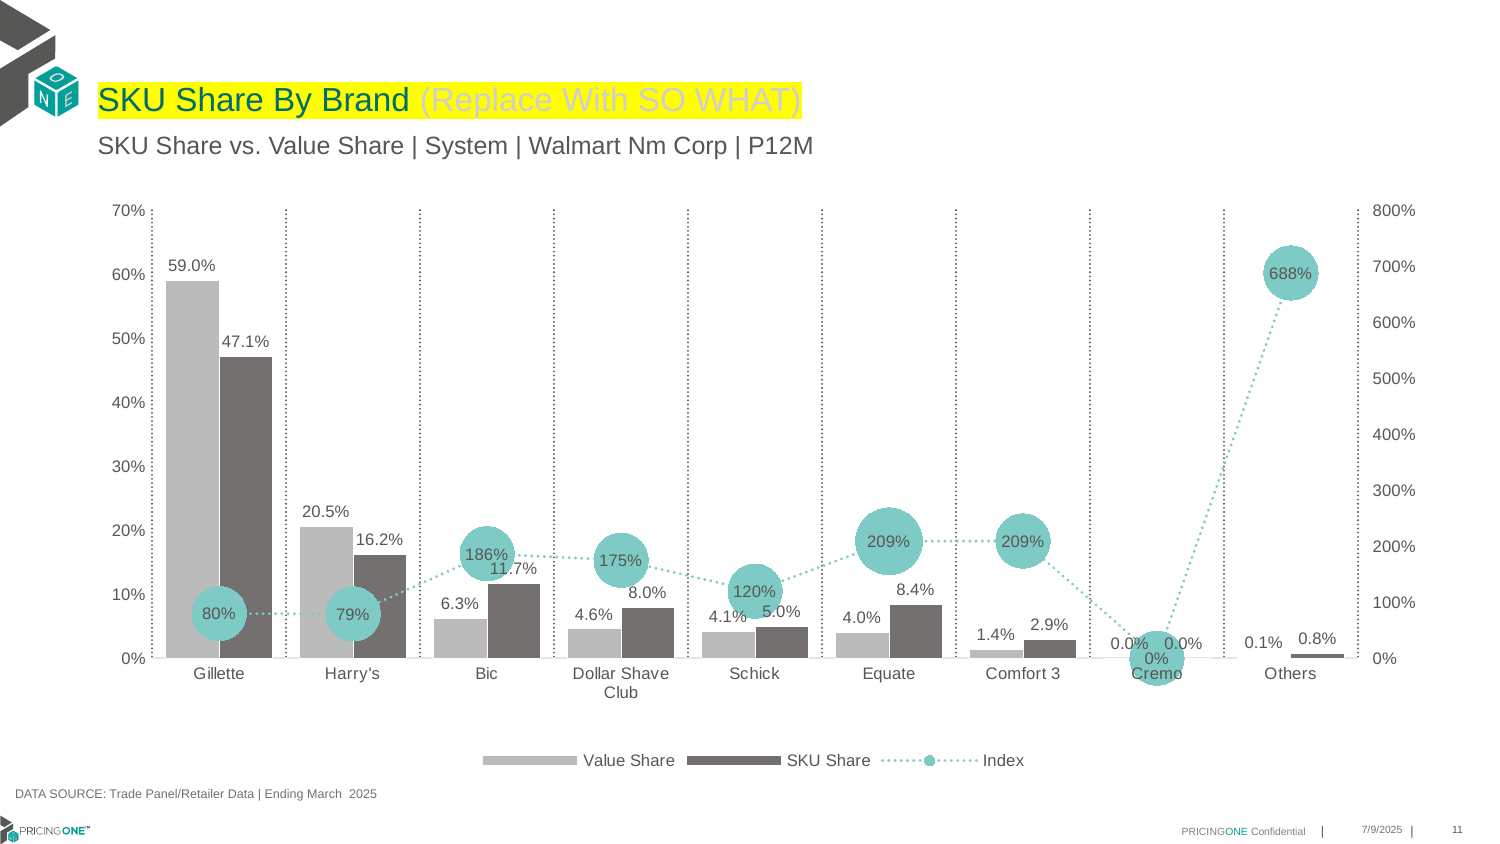

# SKU Share By Brand (Replace With SO WHAT)
SKU Share vs. Value Share | System | Walmart Nm Corp | P12M

### Chart

| Category | Value Share | SKU Share | Index |
|---|---|---|---|
| Gillette | 0.5901212886839937 | 0.47100840336134464 | 0.7981552477317366 |
| Harry's | 0.2051444268620347 | 0.16218487394957984 | 0.7905887399936711 |
| Bic | 0.06263264620099389 | 0.11680672268907563 | 1.86494950754966 |
| Dollar Shave Club | 0.0456218420807529 | 0.07983193277310925 | 1.7498621084129573 |
| Schick | 0.04141829608641405 | 0.04957983193277312 | 1.1970514631826248 |
| Equate | 0.040043314347797926 | 0.08361344537815125 | 2.0880750442364255 |
| Comfort 3 | 0.01385365315143025 | 0.028991596638655463 | 2.092704091964535 |
| Cremo | 4.018686419062e-06 | 0.0 | 0.0 |
| Others | 0.0011605139001635368 | 0.007983193277310925 | 6.8790156465906644 |
DATA SOURCE: Trade Panel/Retailer Data | Ending March  2025

7/9/2025
11